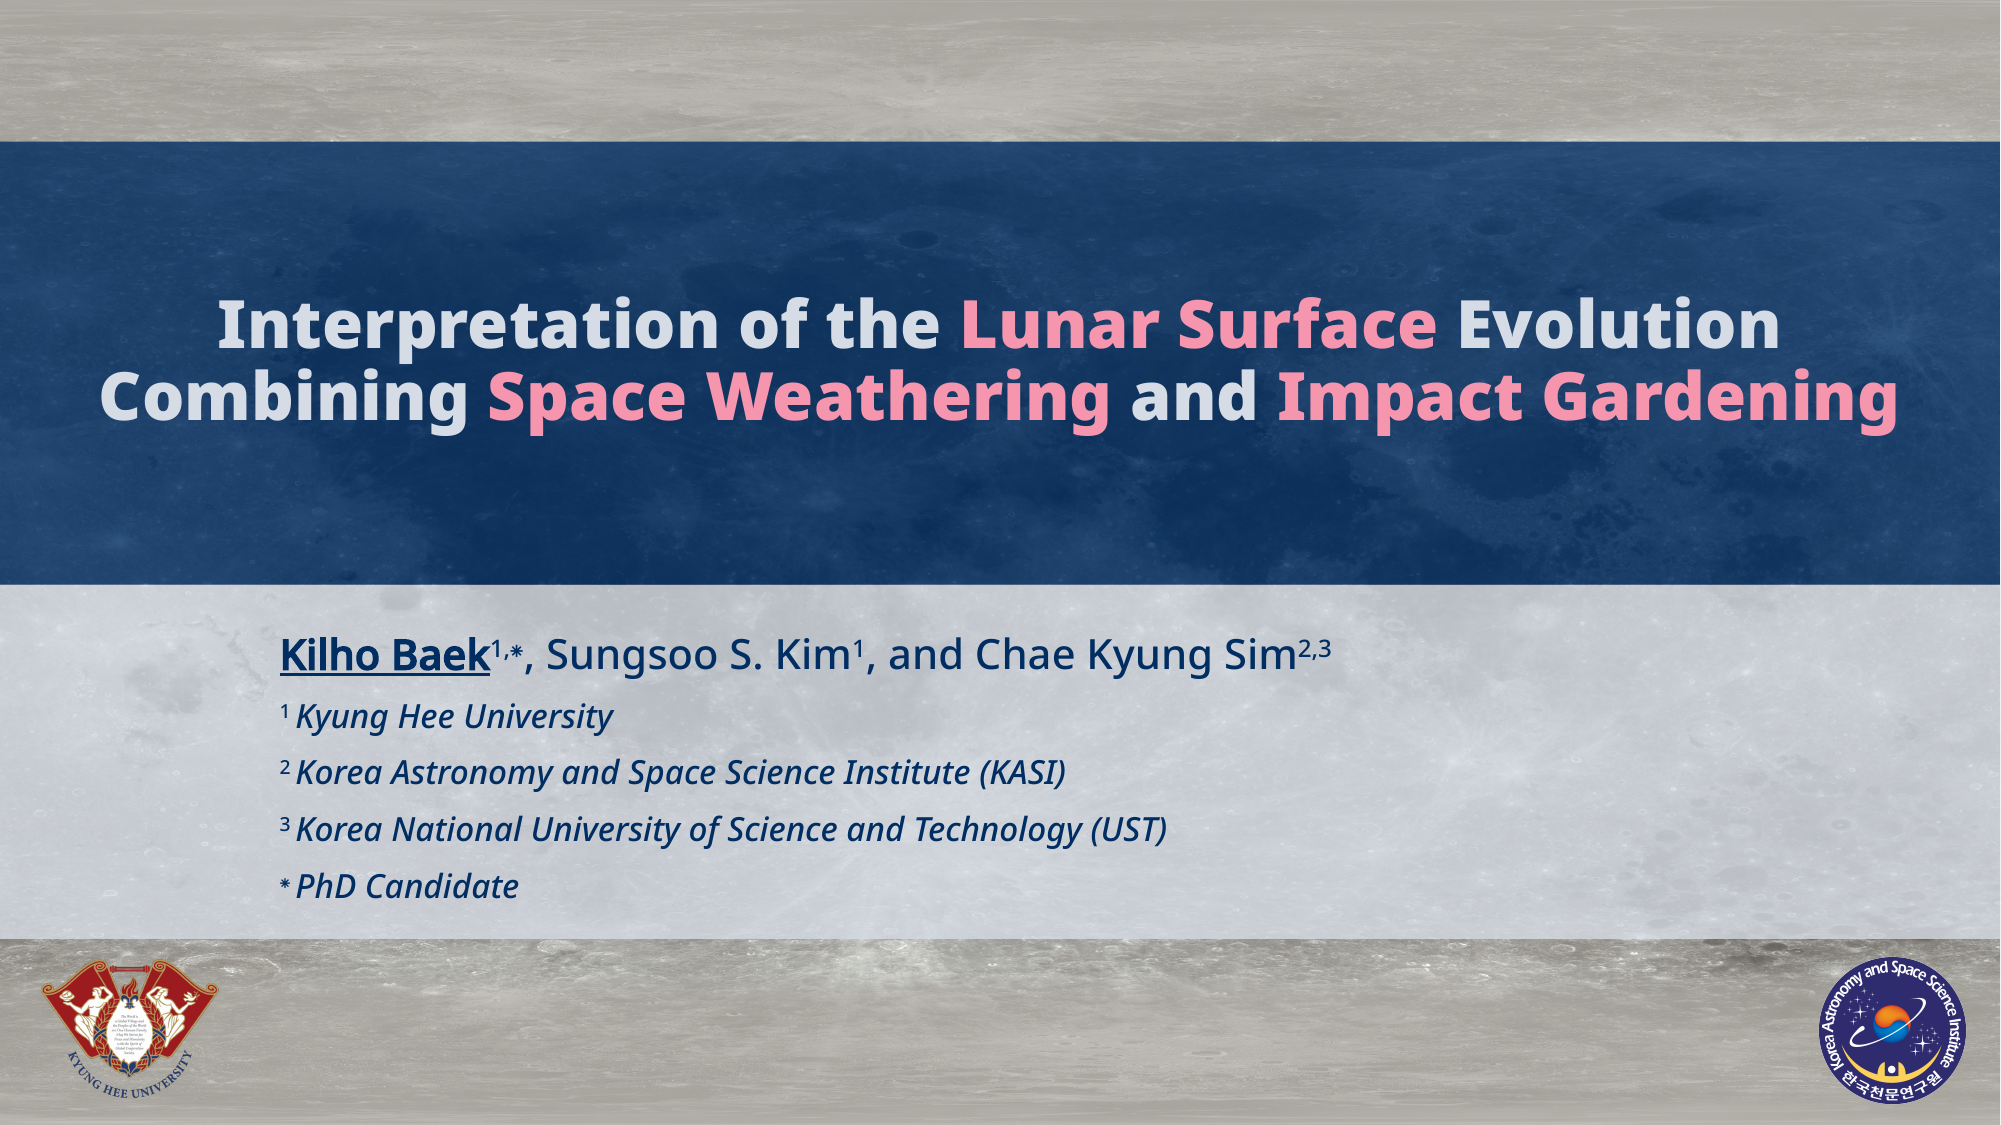

# Interpretation of the Lunar Surface Evolution Combining Space Weathering and Impact Gardening
Kilho Baek1,⁕, Sungsoo S. Kim1, and Chae Kyung Sim2,3
1 Kyung Hee University
2 Korea Astronomy and Space Science Institute (KASI)
3 Korea National University of Science and Technology (UST)
⁕ PhD Candidate